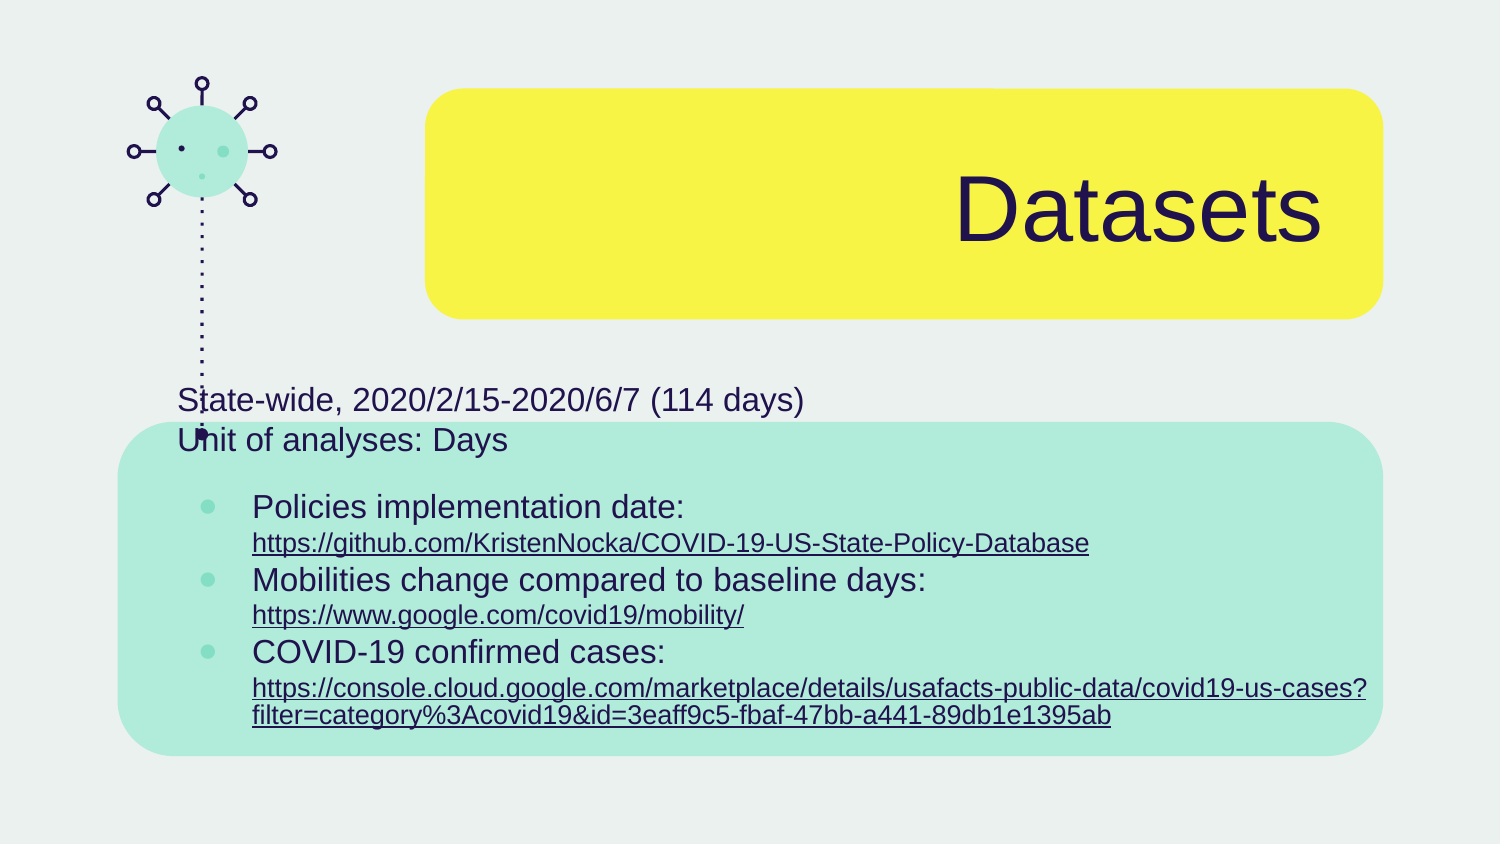

# Datasets

State-wide, 2020/2/15-2020/6/7 (114 days)
Unit of analyses: Days
Policies implementation date: https://github.com/KristenNocka/COVID-19-US-State-Policy-Database
Mobilities change compared to baseline days: https://www.google.com/covid19/mobility/
COVID-19 confirmed cases: https://console.cloud.google.com/marketplace/details/usafacts-public-data/covid19-us-cases?filter=category%3Acovid19&id=3eaff9c5-fbaf-47bb-a441-89db1e1395ab